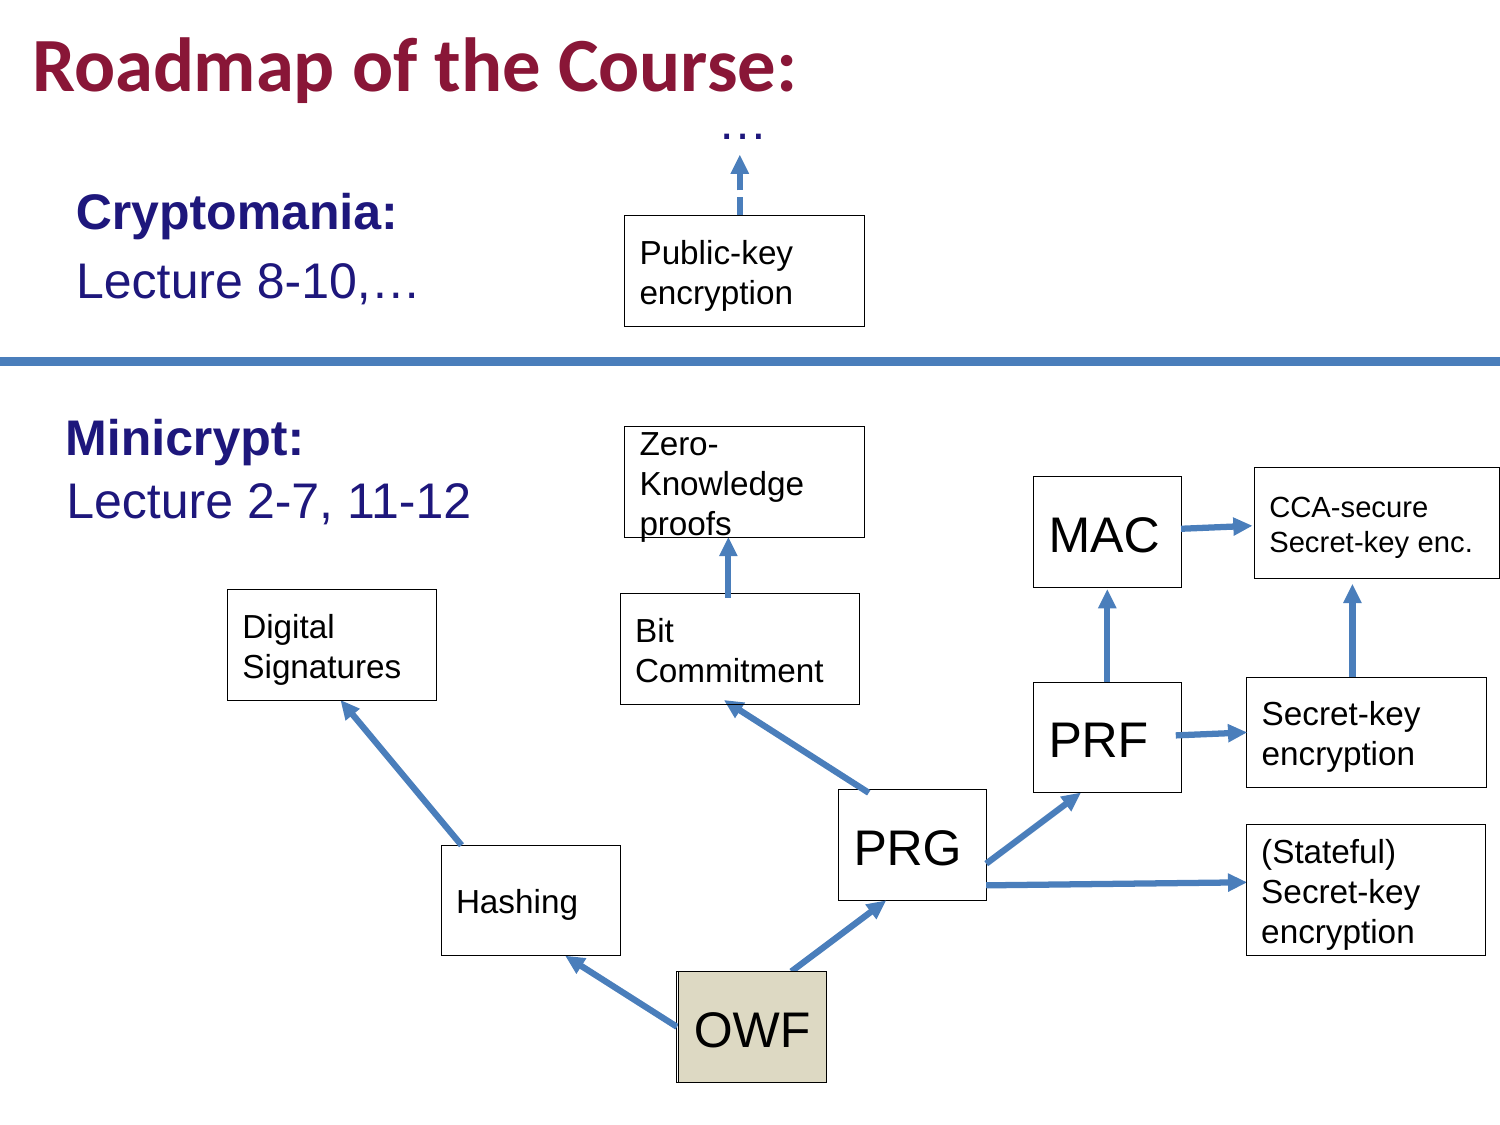

Roadmap of the Course: The Crypto Worlds
…
Cryptomania:
Public-key encryption
Lecture 8-10,…
Minicrypt:
Zero-Knowledge  proofs
Digital Signatures
Bit Commitment
Hashing
OWF
Lecture 2-7, 11-12
CCA-secure Secret-key enc.
MAC
Secret-key encryption
PRF
PRG
(Stateful) Secret-key encryption
OWF